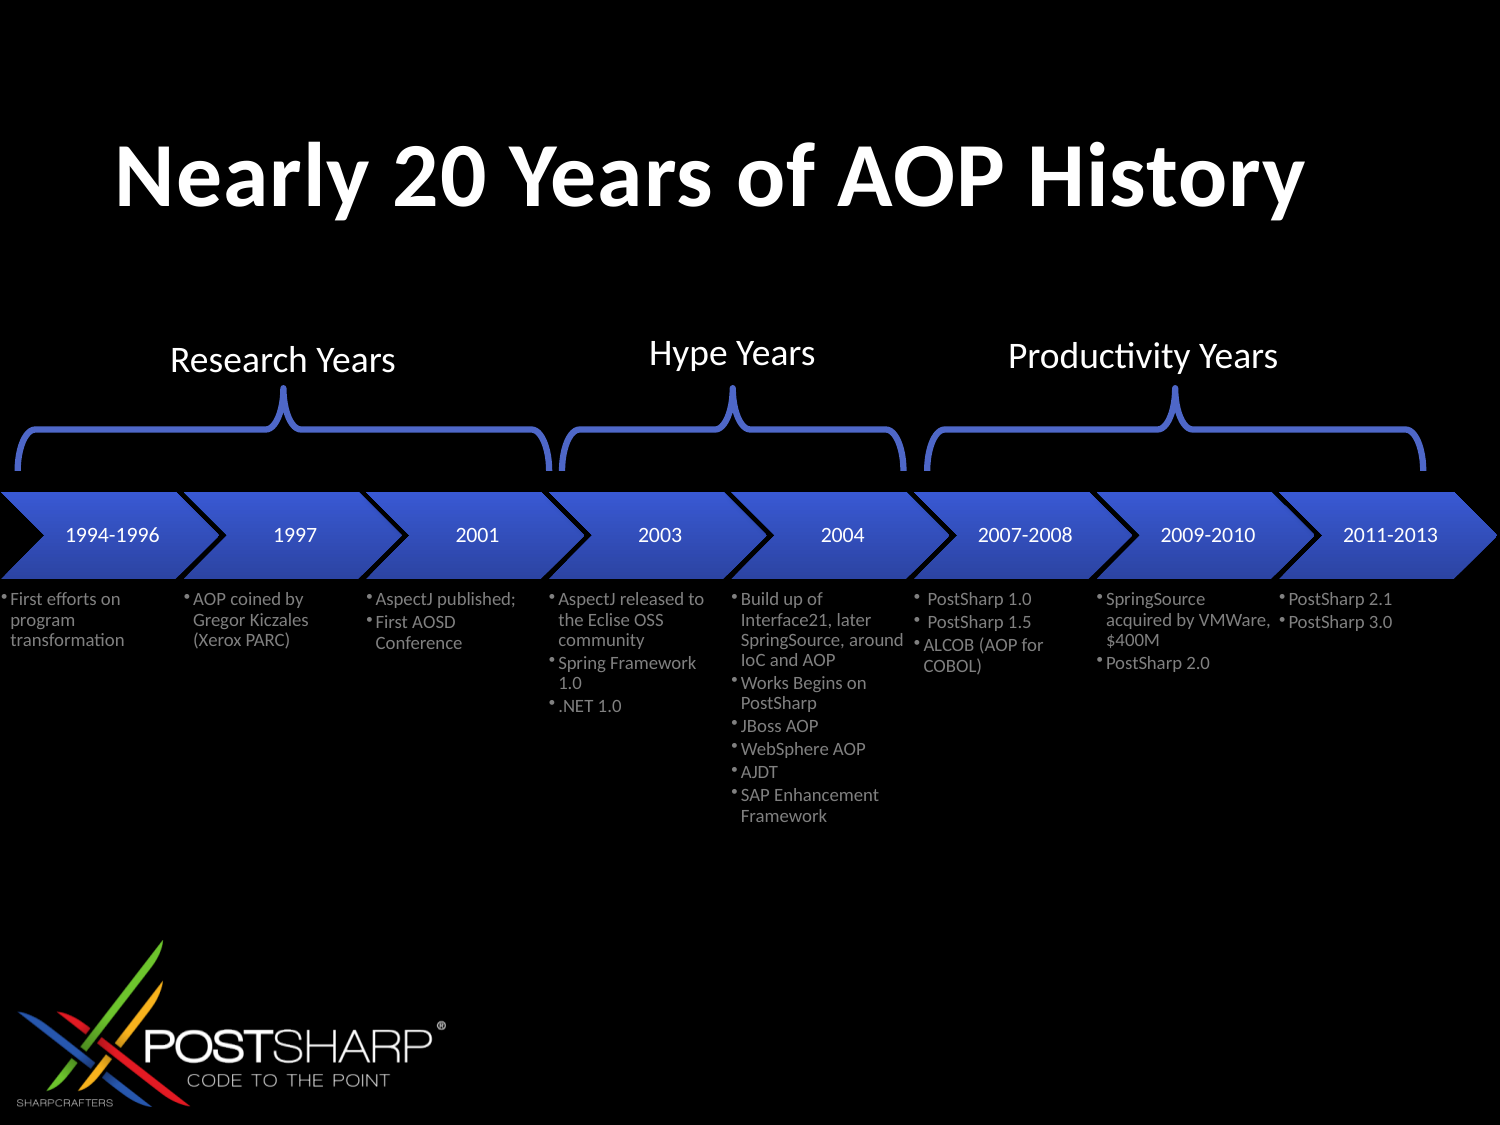

# Nearly 20 Years of AOP History

1994-1996
First efforts on program transformation
1997
AOP coined by Gregor Kiczales (Xerox PARC)
2001
AspectJ published;
First AOSD Conference
2003
AspectJ released to the Eclise OSS community
Spring Framework 1.0
.NET 1.0
2004
Build up of Interface21, later SpringSource, around IoC and AOP
Works Begins on PostSharp
JBoss AOP
WebSphere AOP
AJDT
SAP Enhancement Framework
2007-2008
 PostSharp 1.0
 PostSharp 1.5
ALCOB (AOP for COBOL)
2009-2010
SpringSource acquired by VMWare, $400M
PostSharp 2.0
2011-2013
PostSharp 2.1
PostSharp 3.0
Hype Years
Productivity Years
Research Years